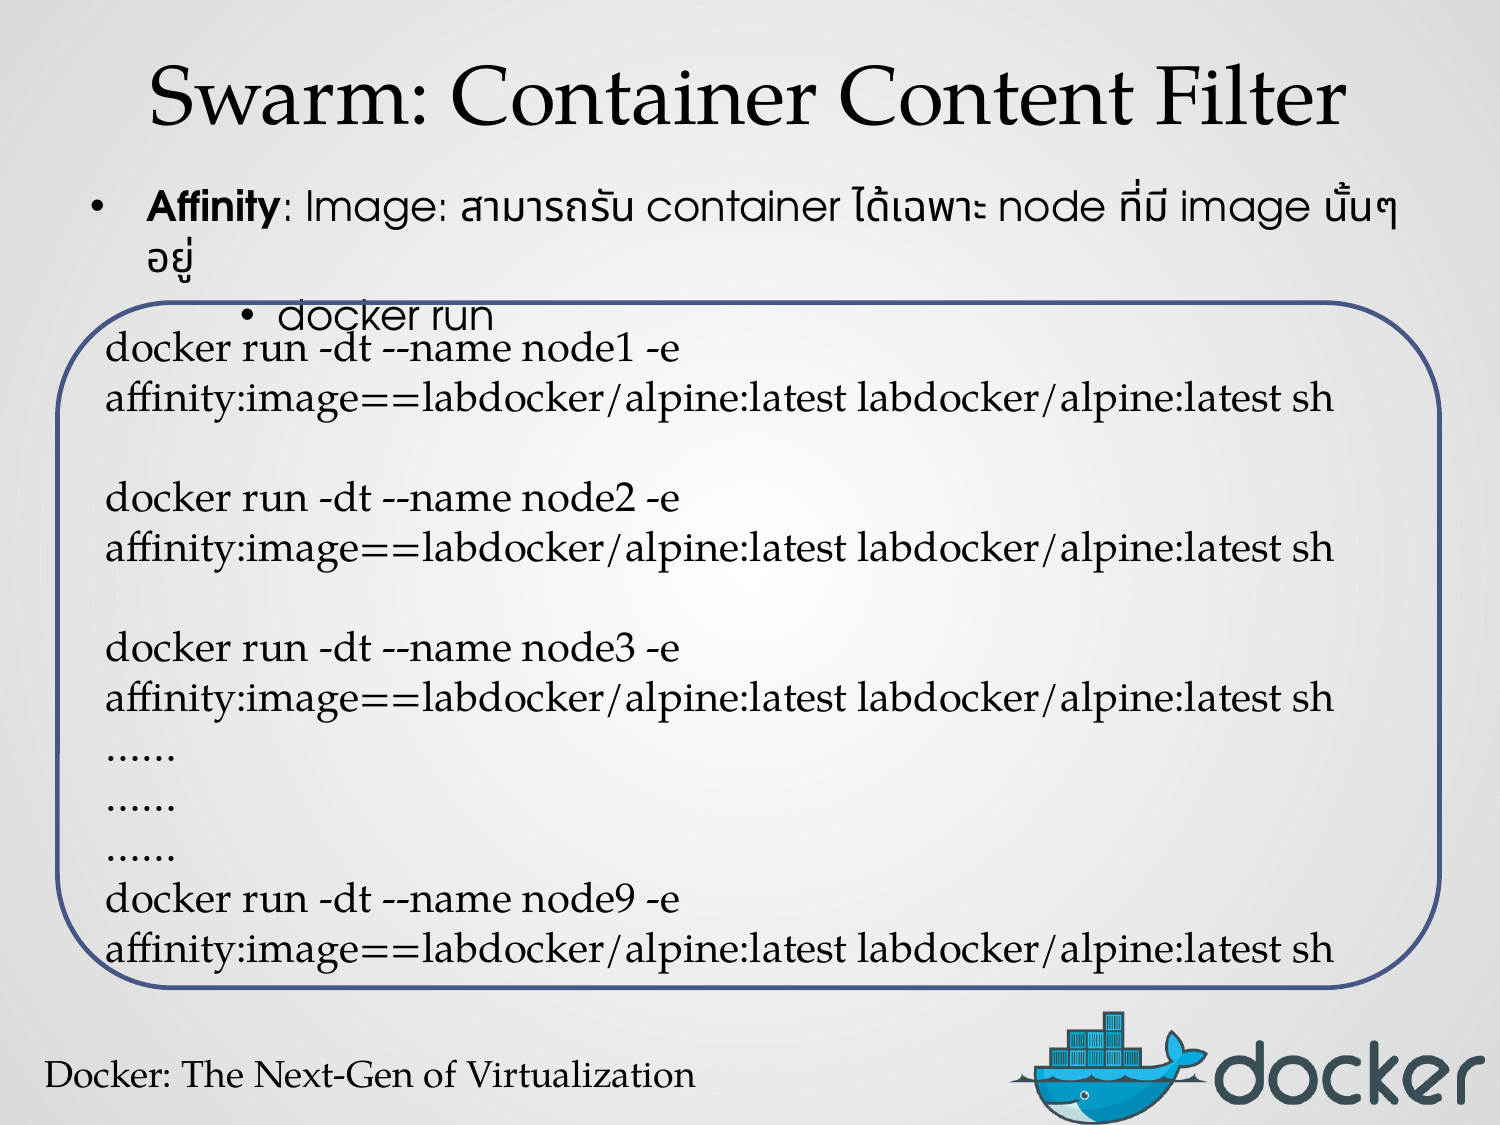

# Swarm: Container Content Filter
Affinity: Image: สามารถรัน container ได้เฉพาะ node ที่มี image นั้นๆอยู่
docker run

docker run -dt --name node1 -e affinity:image==labdocker/alpine:latest labdocker/alpine:latest sh

docker run -dt --name node2 -e affinity:image==labdocker/alpine:latest labdocker/alpine:latest sh

docker run -dt --name node3 -e affinity:image==labdocker/alpine:latest labdocker/alpine:latest sh
……
……
……
docker run -dt --name node9 -e affinity:image==labdocker/alpine:latest labdocker/alpine:latest sh
Docker: The Next-Gen of Virtualization